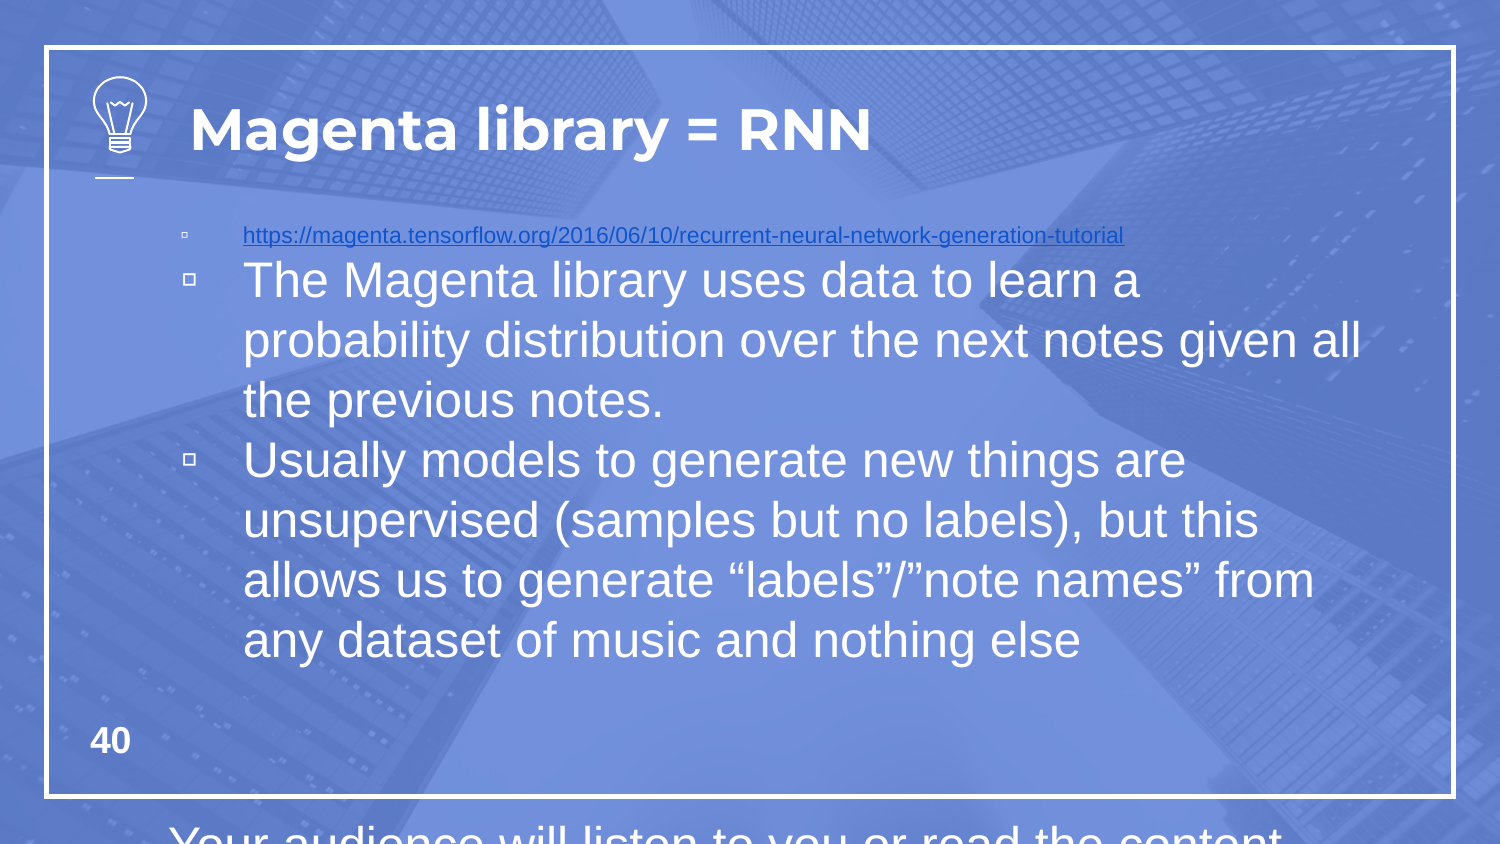

# Magenta library = RNN

https://magenta.tensorflow.org/2016/06/10/recurrent-neural-network-generation-tutorial
The Magenta library uses data to learn a probability distribution over the next notes given all the previous notes.
Usually models to generate new things are unsupervised (samples but no labels), but this allows us to generate “labels”/”note names” from any dataset of music and nothing else

Your audience will listen to you or read the content, but won’t do both.
40